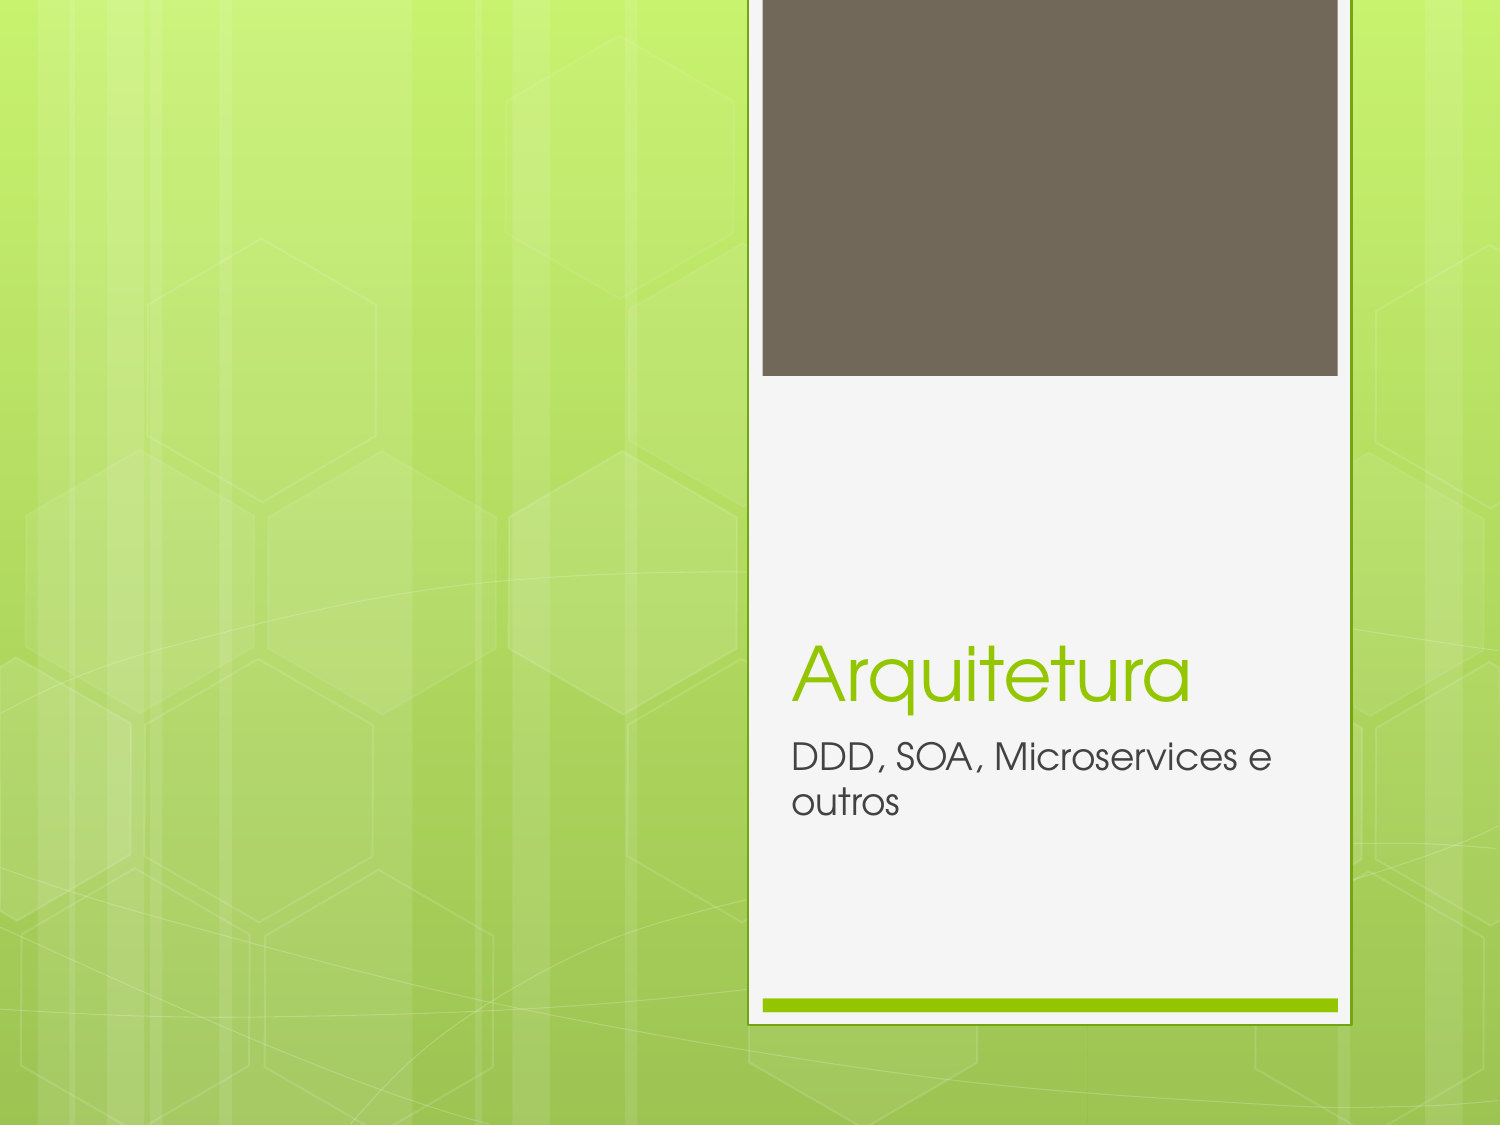

# Arquitetura
DDD, SOA, Microservices e outros